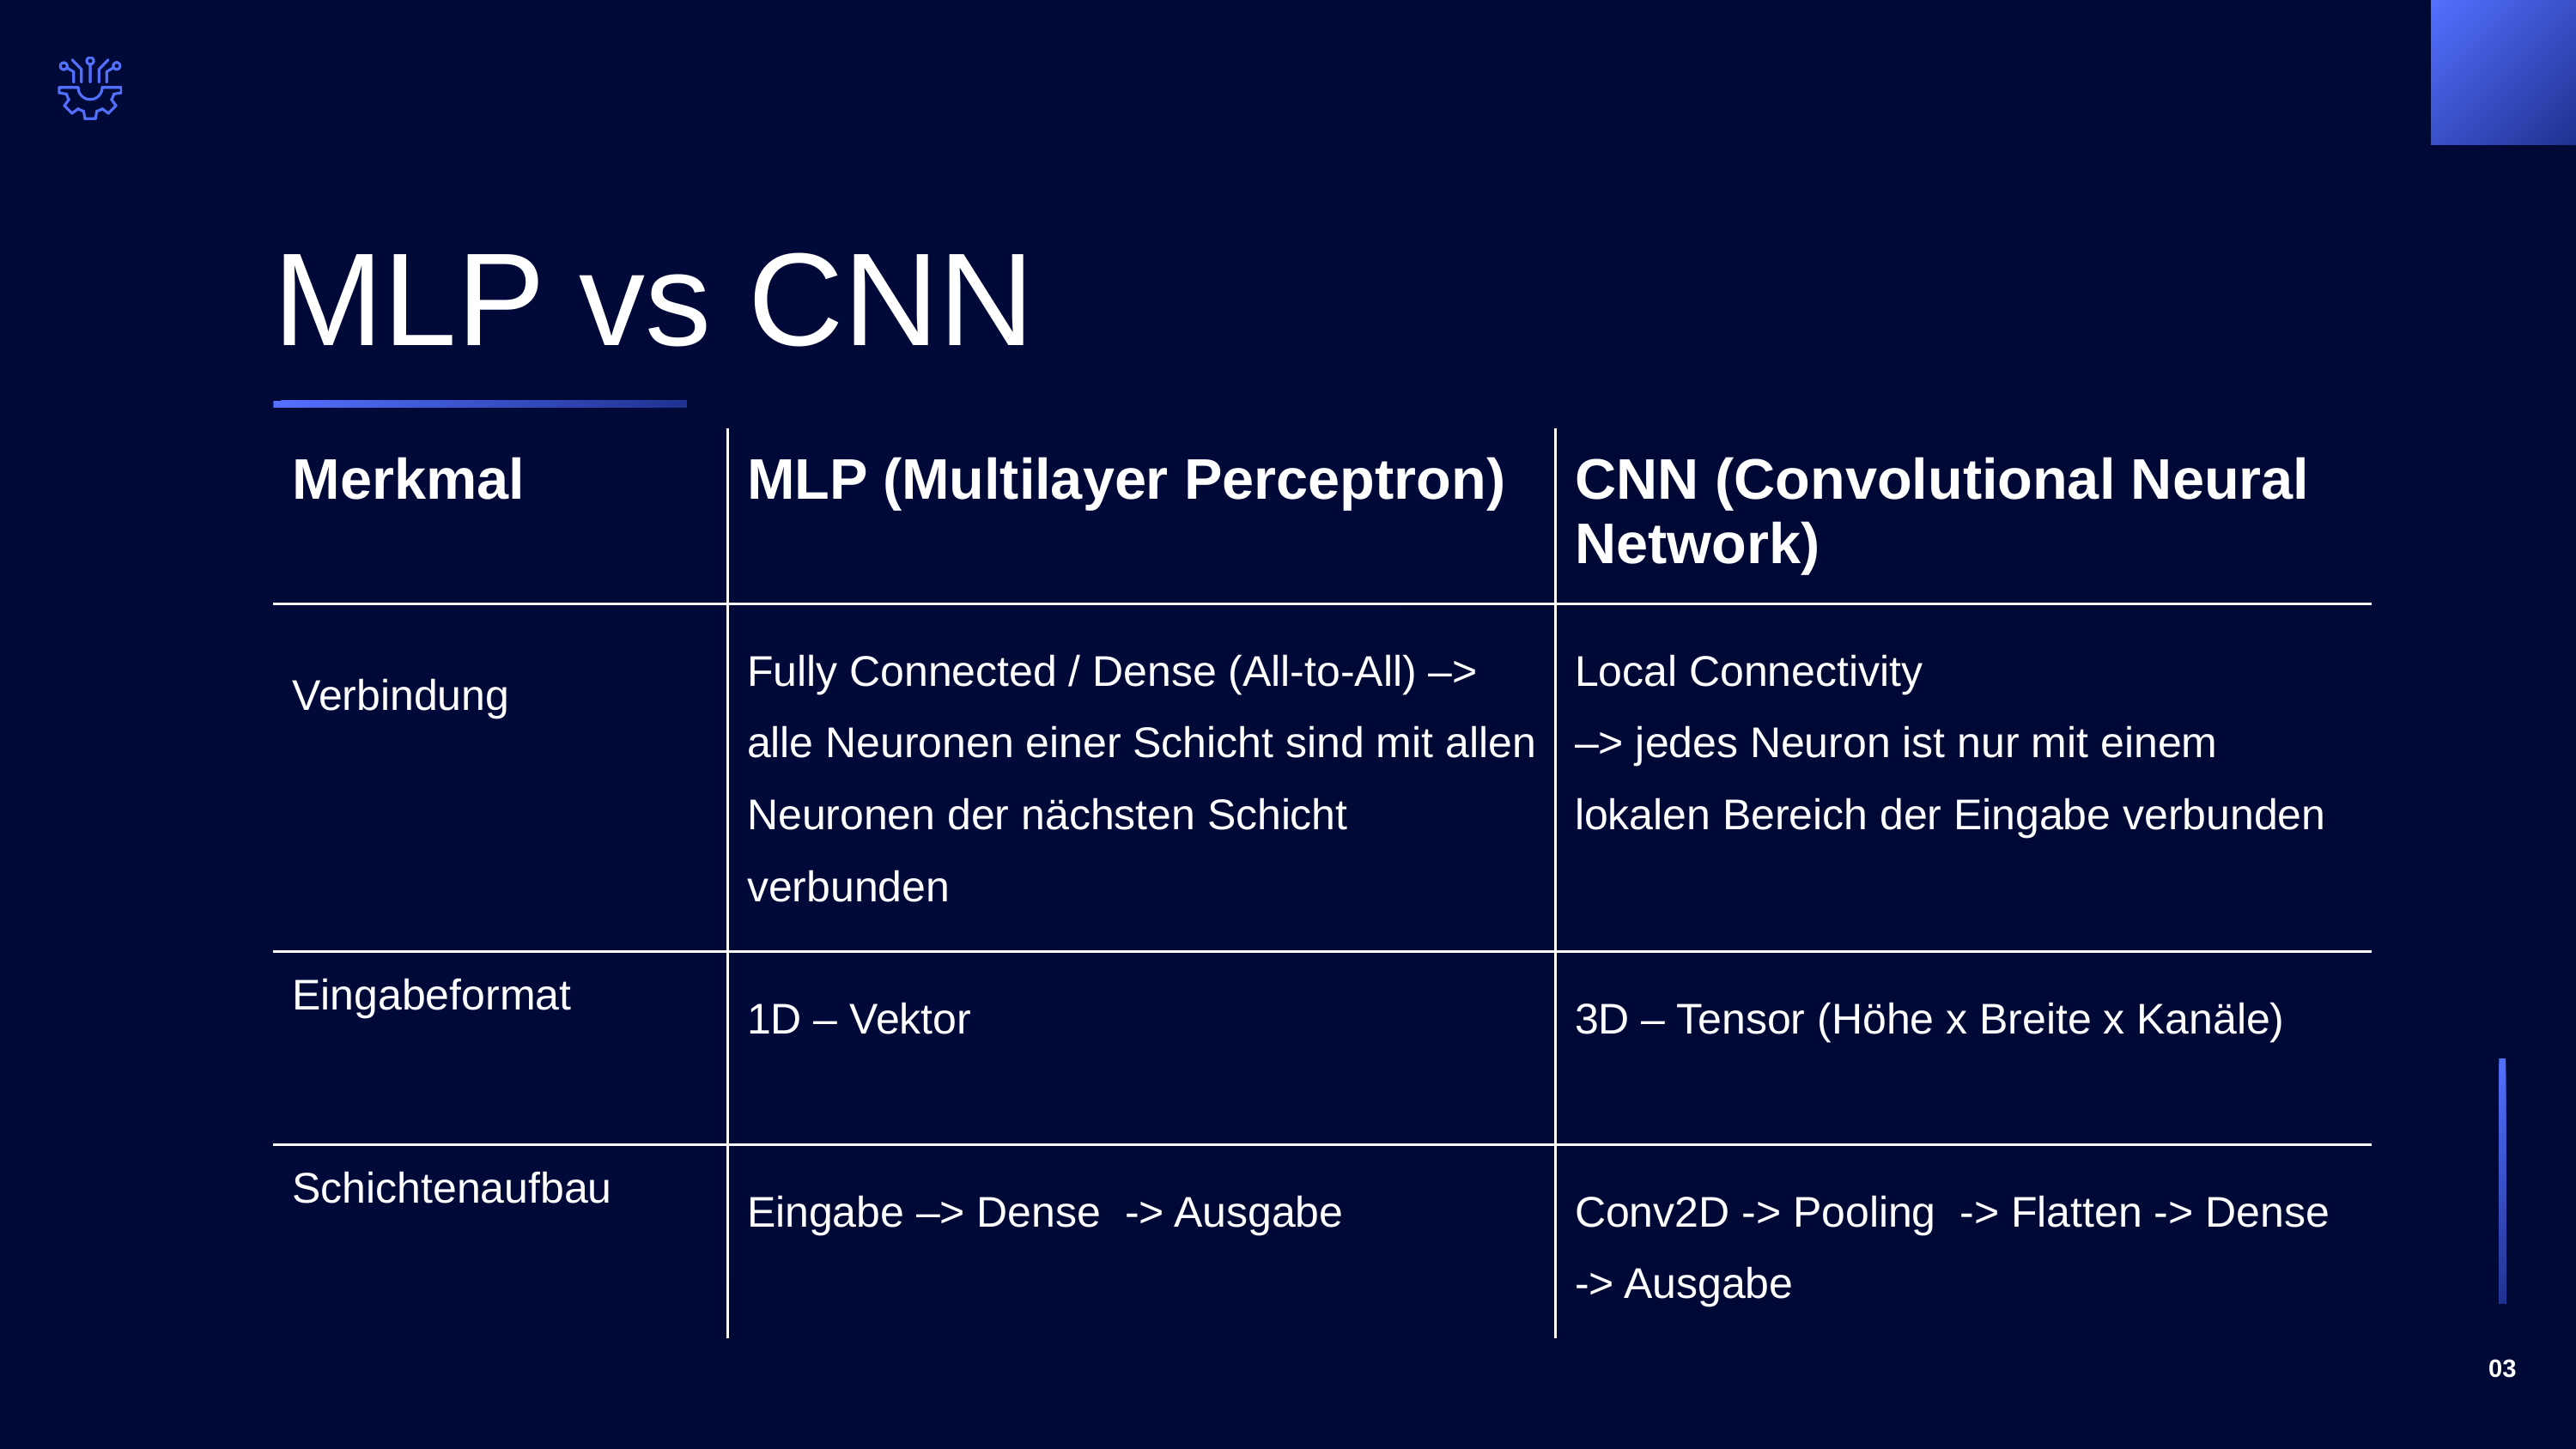

MLP vs CNN

| Merkmal | MLP (Multilayer Perceptron) | CNN (Convolutional Neural Network) |
| --- | --- | --- |
| Verbindung | Fully Connected / Dense (All-to-All) –> alle Neuronen einer Schicht sind mit allen Neuronen der nächsten Schicht verbunden | Local Connectivity –> jedes Neuron ist nur mit einem lokalen Bereich der Eingabe verbunden |
| Eingabeformat | 1D – Vektor | 3D – Tensor (Höhe x Breite x Kanäle) |
| Schichtenaufbau | Eingabe –> Dense  -> Ausgabe | Conv2D -> Pooling  -> Flatten -> Dense -> Ausgabe |

03